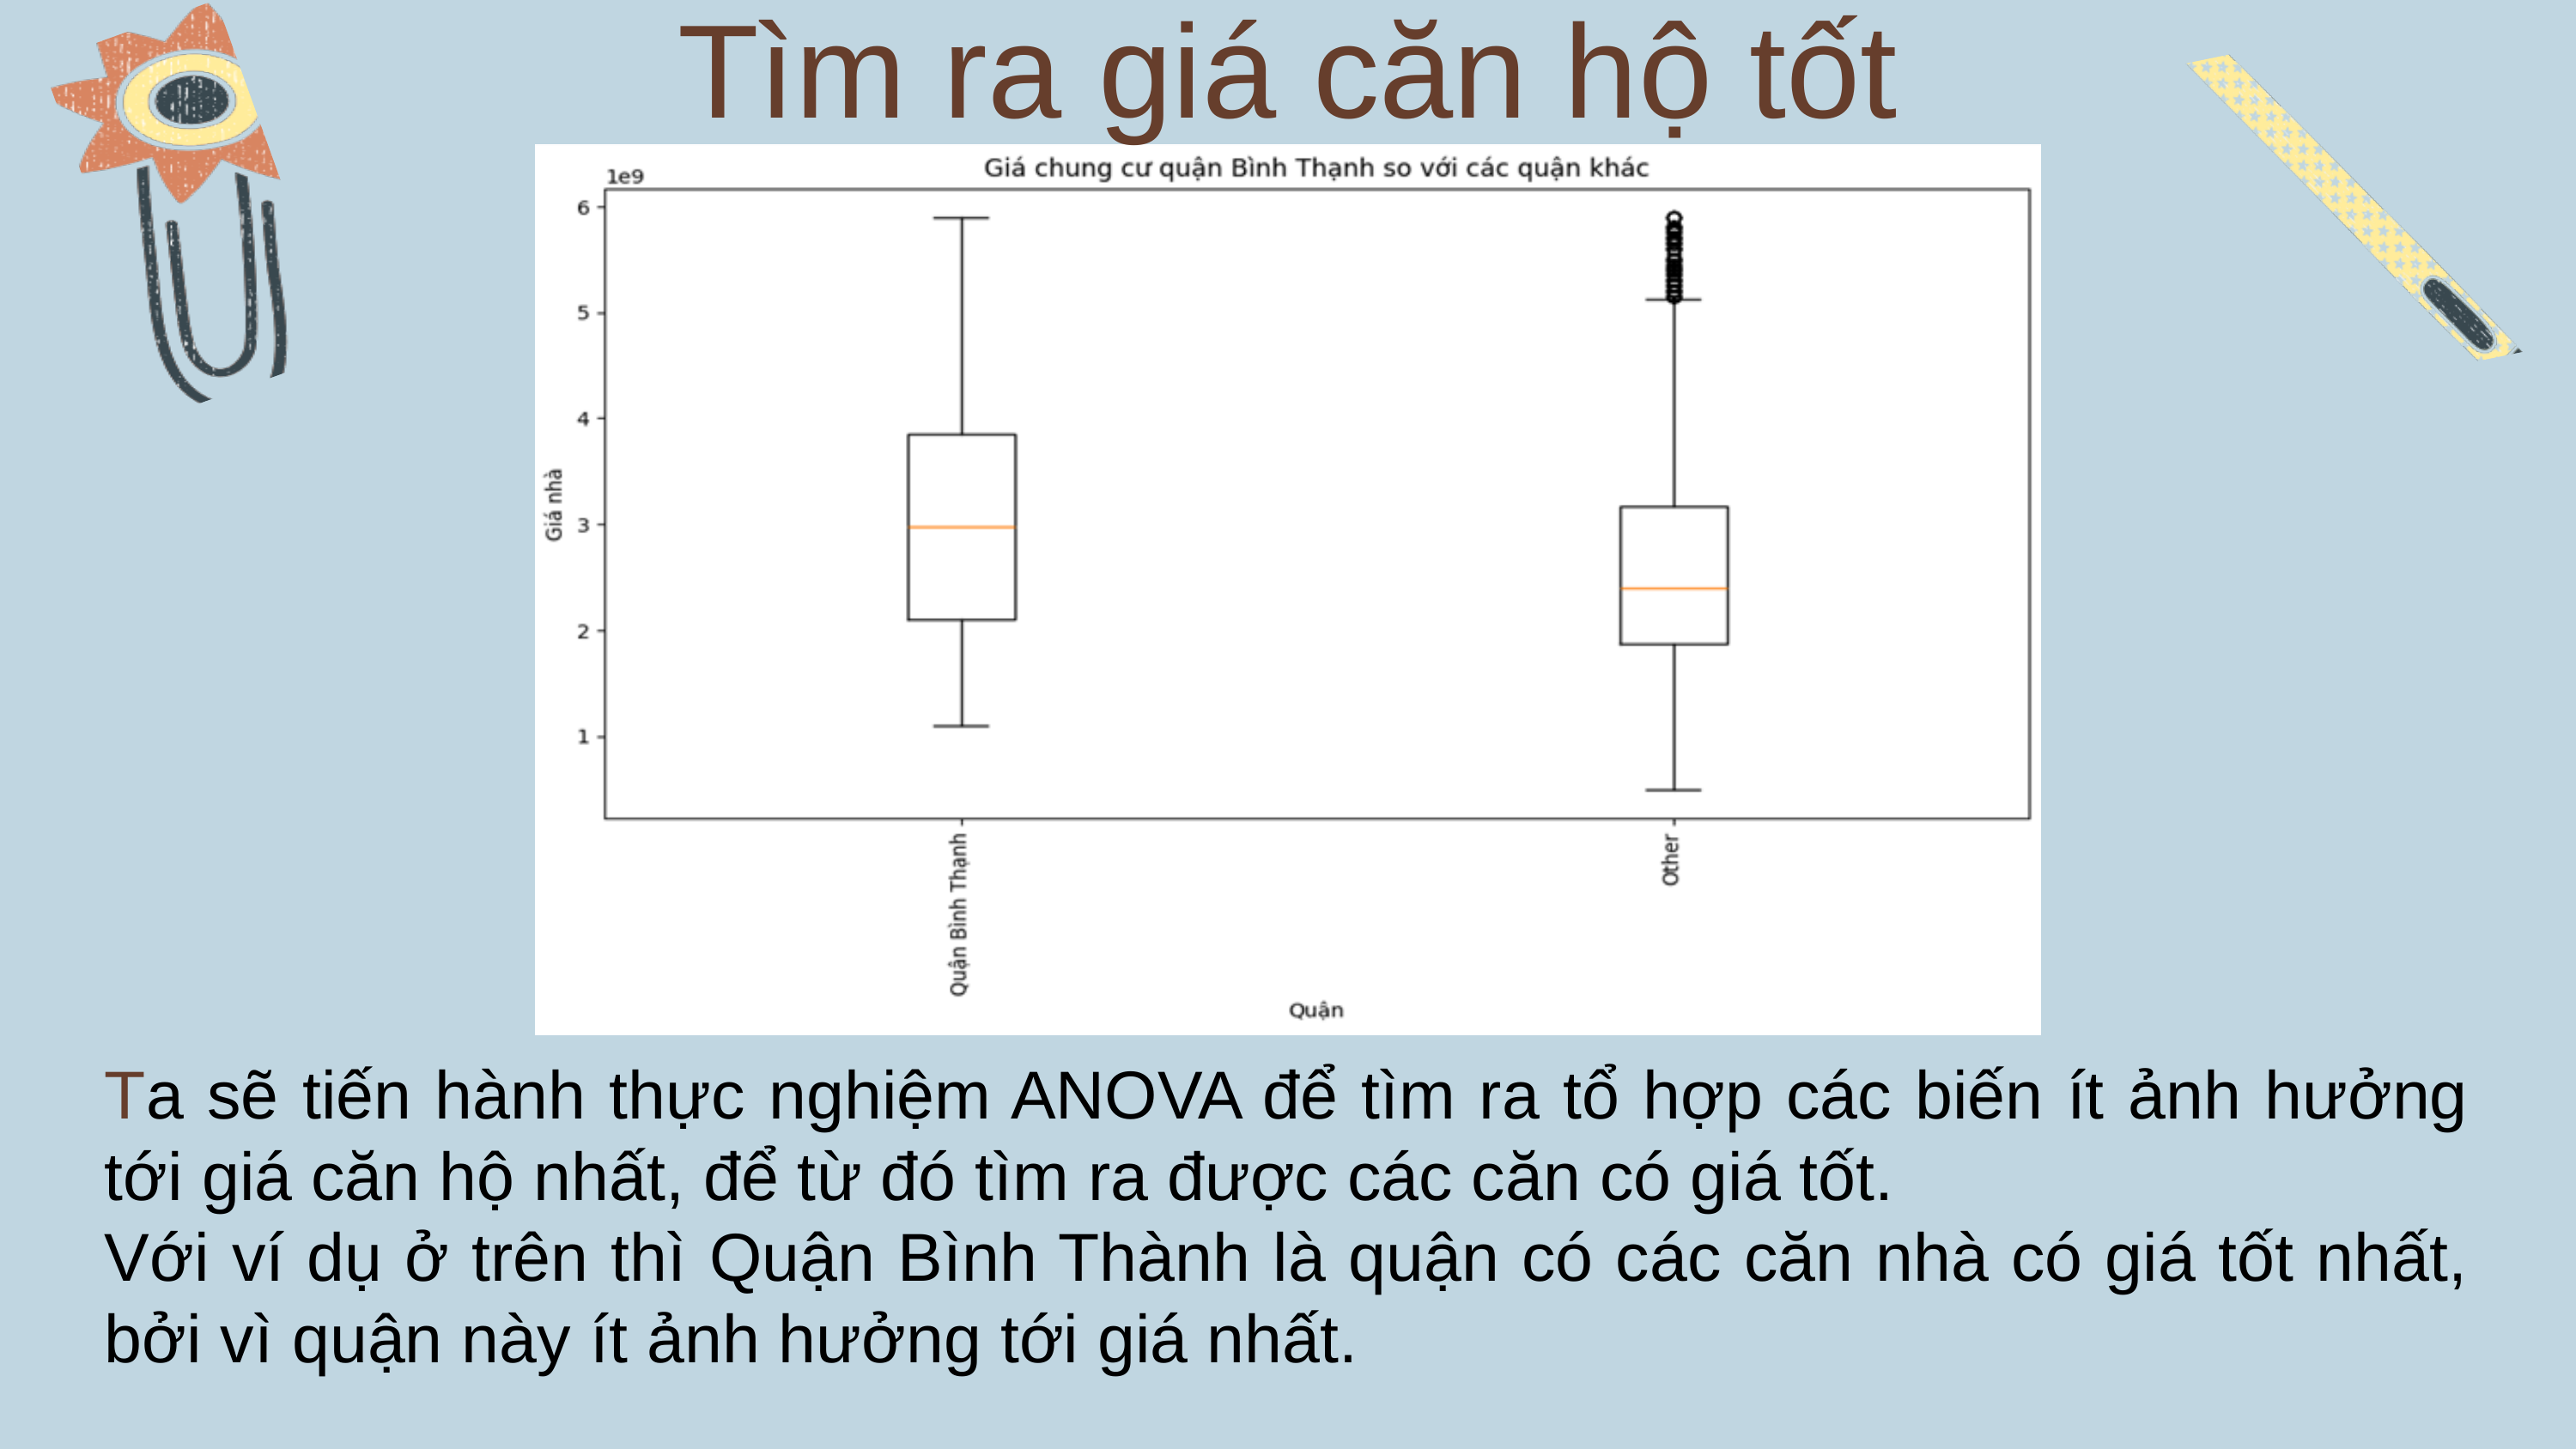

Tìm ra giá căn hộ tốt

Ta sẽ tiến hành thực nghiệm ANOVA để tìm ra tổ hợp các biến ít ảnh hưởng tới giá căn hộ nhất, để từ đó tìm ra được các căn có giá tốt.
Với ví dụ ở trên thì Quận Bình Thành là quận có các căn nhà có giá tốt nhất, bởi vì quận này ít ảnh hưởng tới giá nhất.